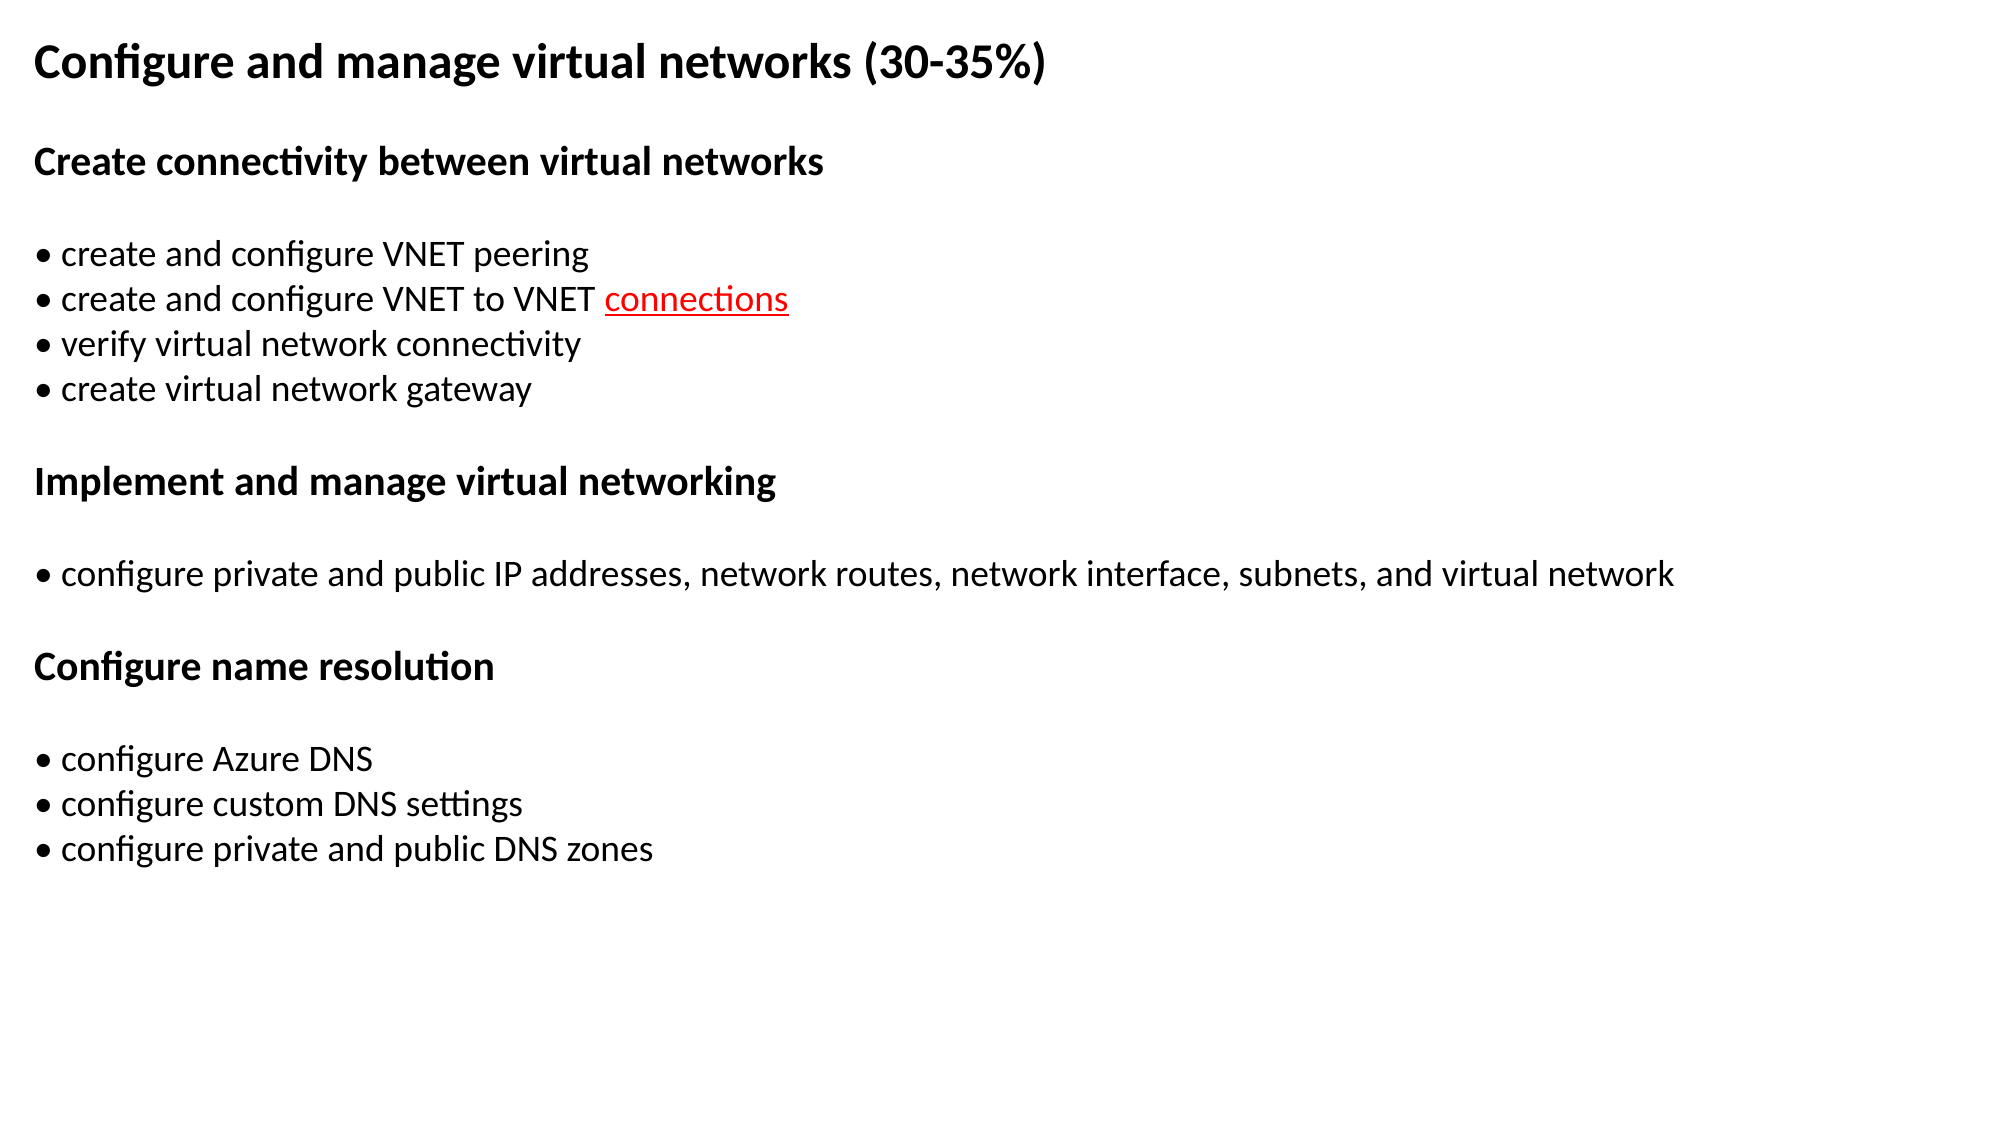

Configure and manage virtual networks (30-35%)

Create connectivity between virtual networks

• create and configure VNET peering
• create and configure VNET to VNET connections
• verify virtual network connectivity
• create virtual network gateway

Implement and manage virtual networking

• configure private and public IP addresses, network routes, network interface, subnets, and virtual network

Configure name resolution

• configure Azure DNS
• configure custom DNS settings
• configure private and public DNS zones